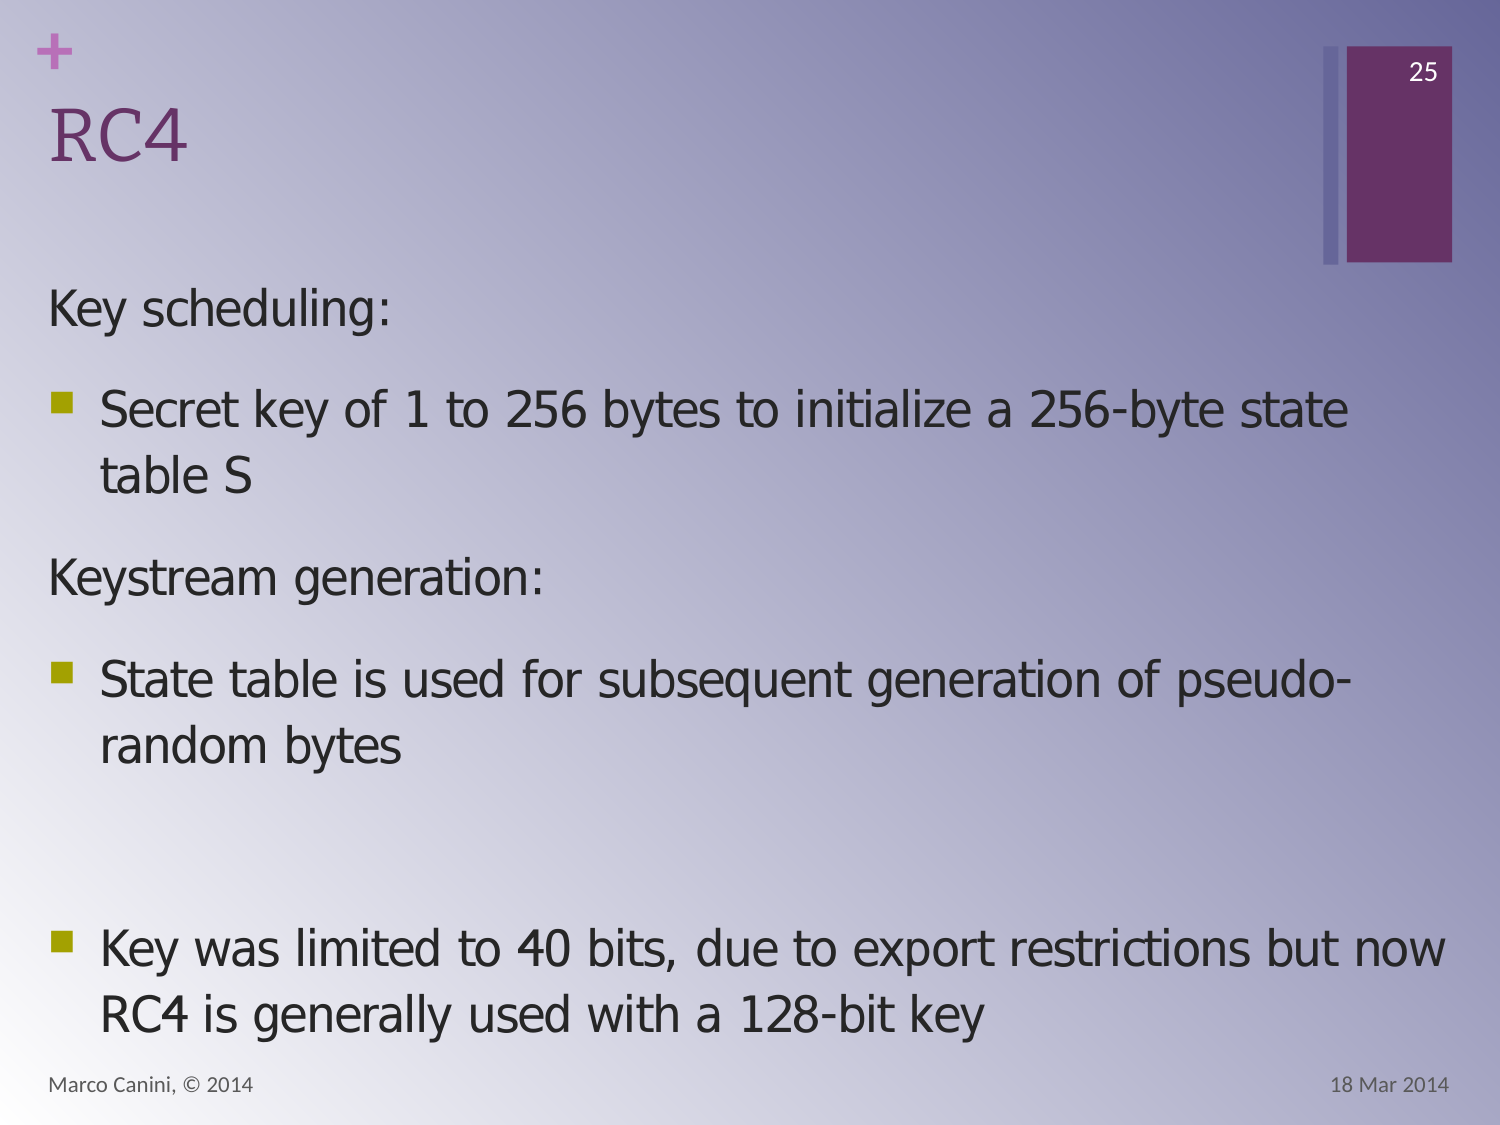

25
# RC4
Key scheduling:
Secret key of 1 to 256 bytes to initialize a 256-byte state table S
Keystream generation:
State table is used for subsequent generation of pseudo-random bytes

Key was limited to 40 bits, due to export restrictions but now RC4 is generally used with a 128-bit key

Marco Canini, © 2014
18 Mar 2014